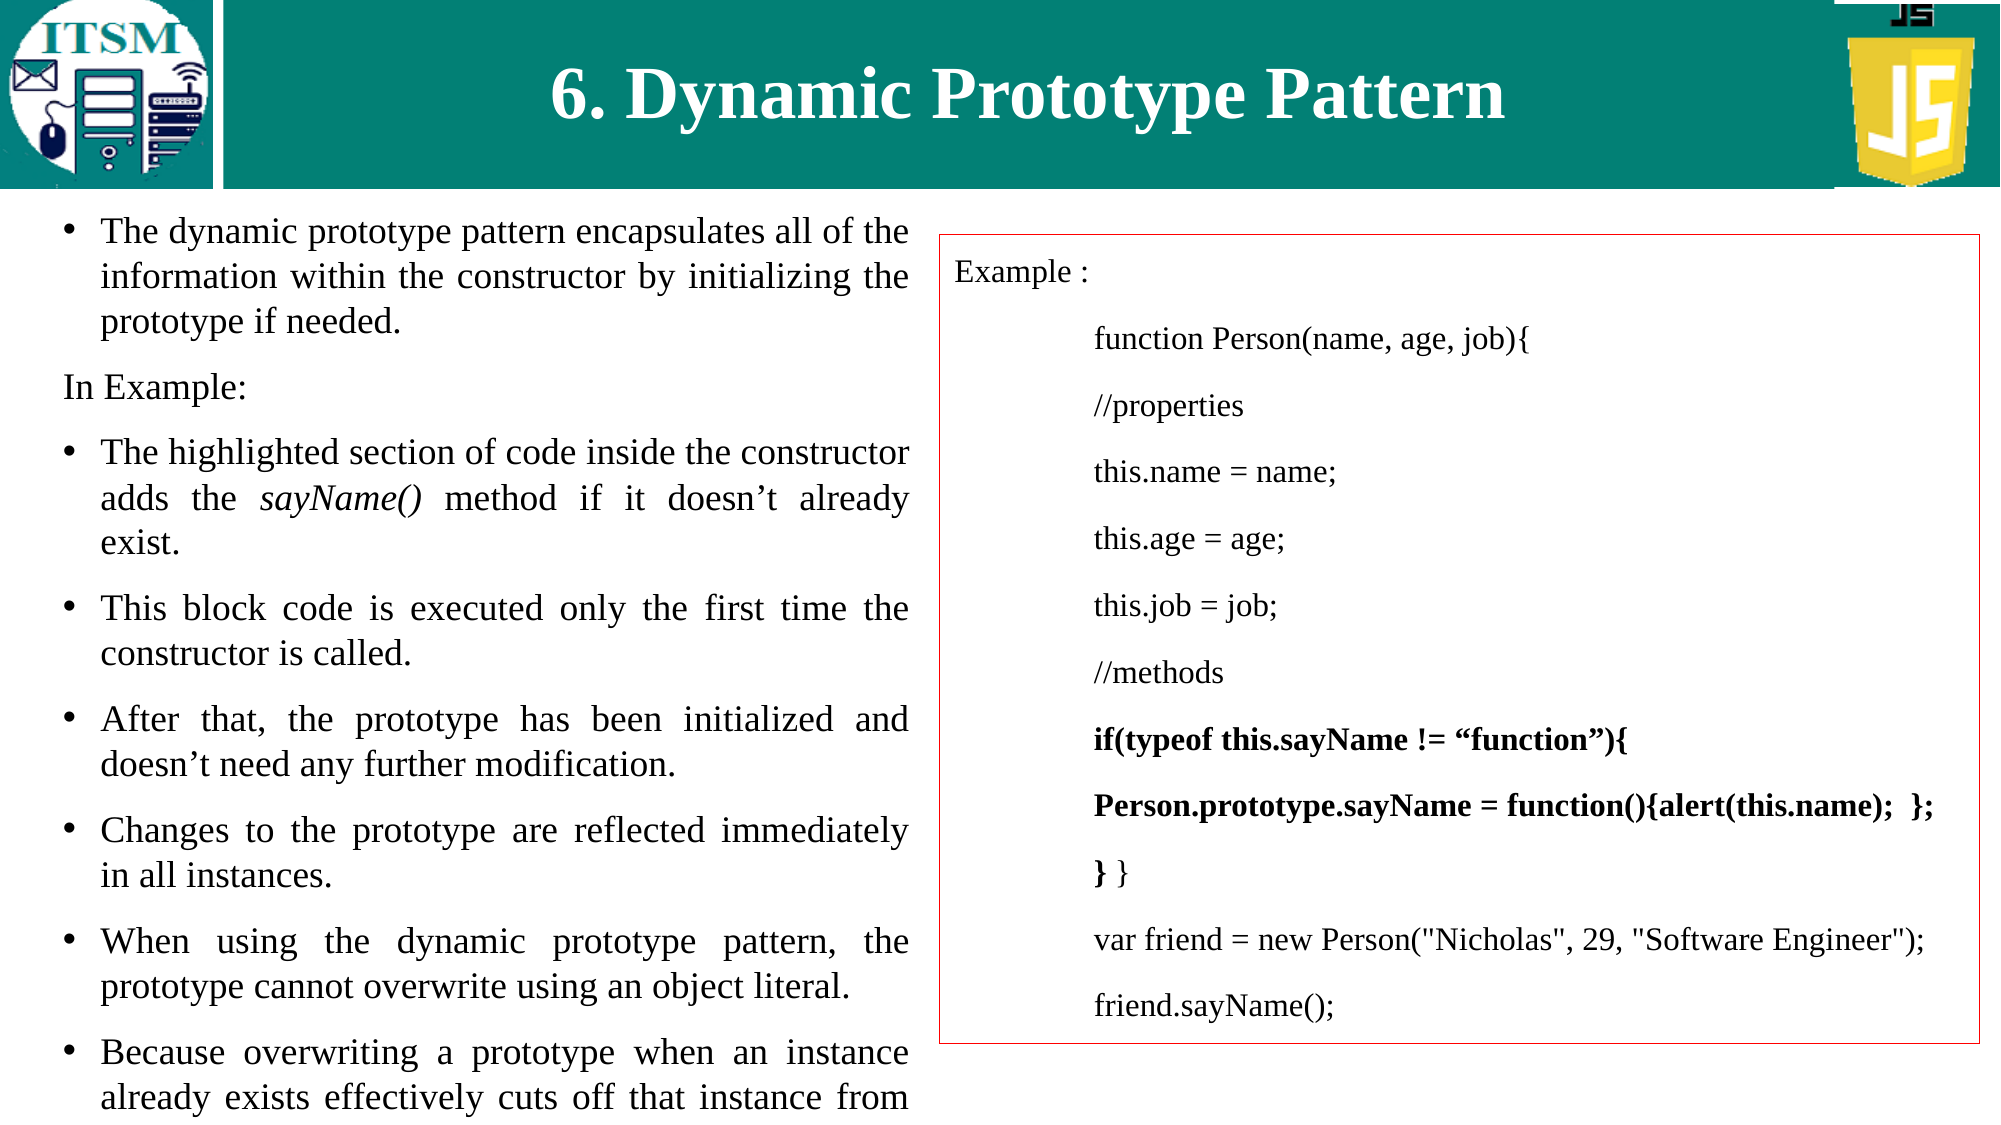

# 6. Dynamic Prototype Pattern
The dynamic prototype pattern encapsulates all of the information within the constructor by initializing the prototype if needed.
In Example:
The highlighted section of code inside the constructor adds the sayName() method if it doesn’t already exist.
This block code is executed only the first time the constructor is called.
After that, the prototype has been initialized and doesn’t need any further modification.
Changes to the prototype are reflected immediately in all instances.
When using the dynamic prototype pattern, the prototype cannot overwrite using an object literal.
Because overwriting a prototype when an instance already exists effectively cuts off that instance from the new prototype.
Example :
	function Person(name, age, job){
			//properties
            			this.name = name;
            			this.age = age;
            			this.job = job;
	//methods
	if(typeof this.sayName != “function”){
 	Person.prototype.sayName = function(){alert(this.name);  };
			} }
 	var friend = new Person("Nicholas", 29, "Software Engineer");
 	friend.sayName();